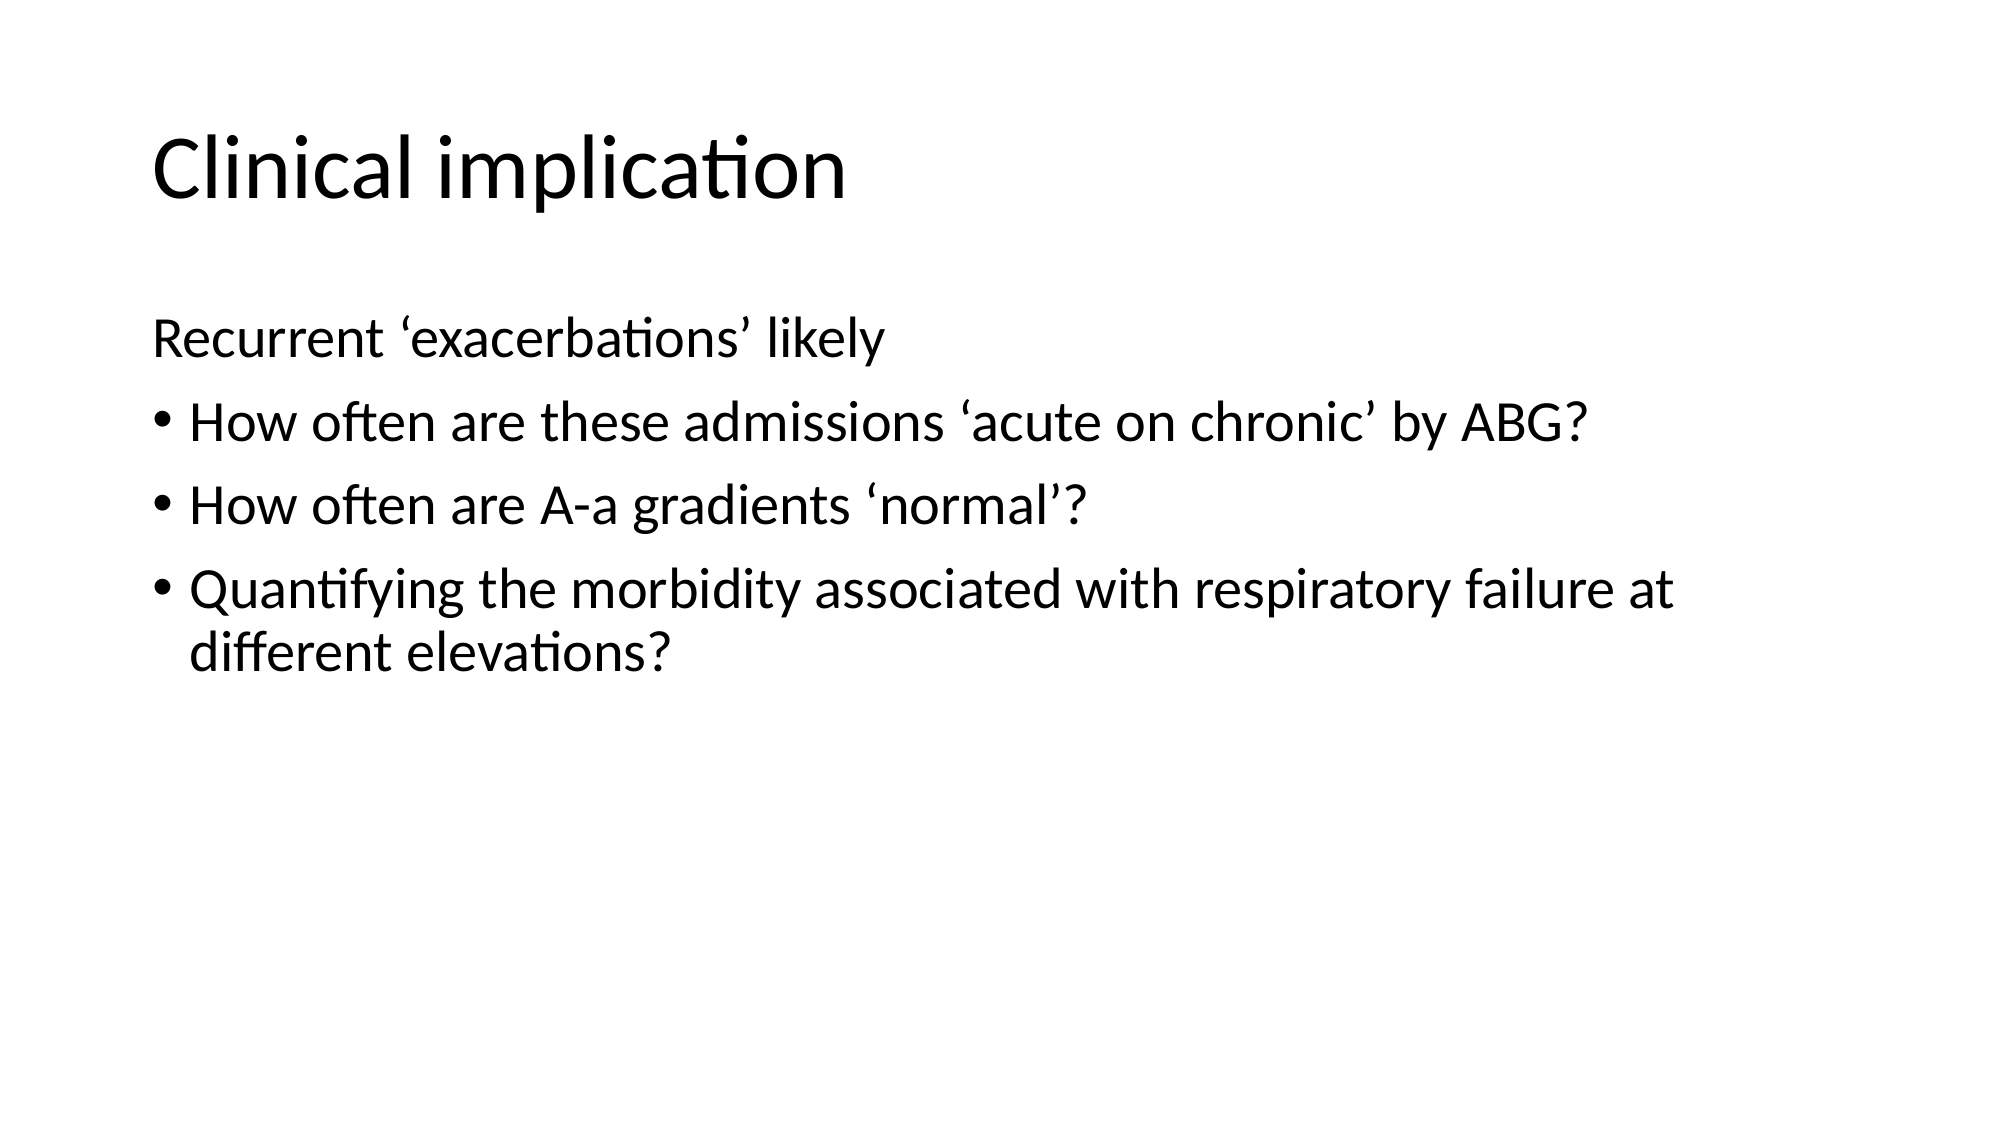

# Clinical implication
Recurrent ‘exacerbations’ likely
How often are these admissions ‘acute on chronic’ by ABG?
How often are A-a gradients ‘normal’?
Quantifying the morbidity associated with respiratory failure at different elevations?